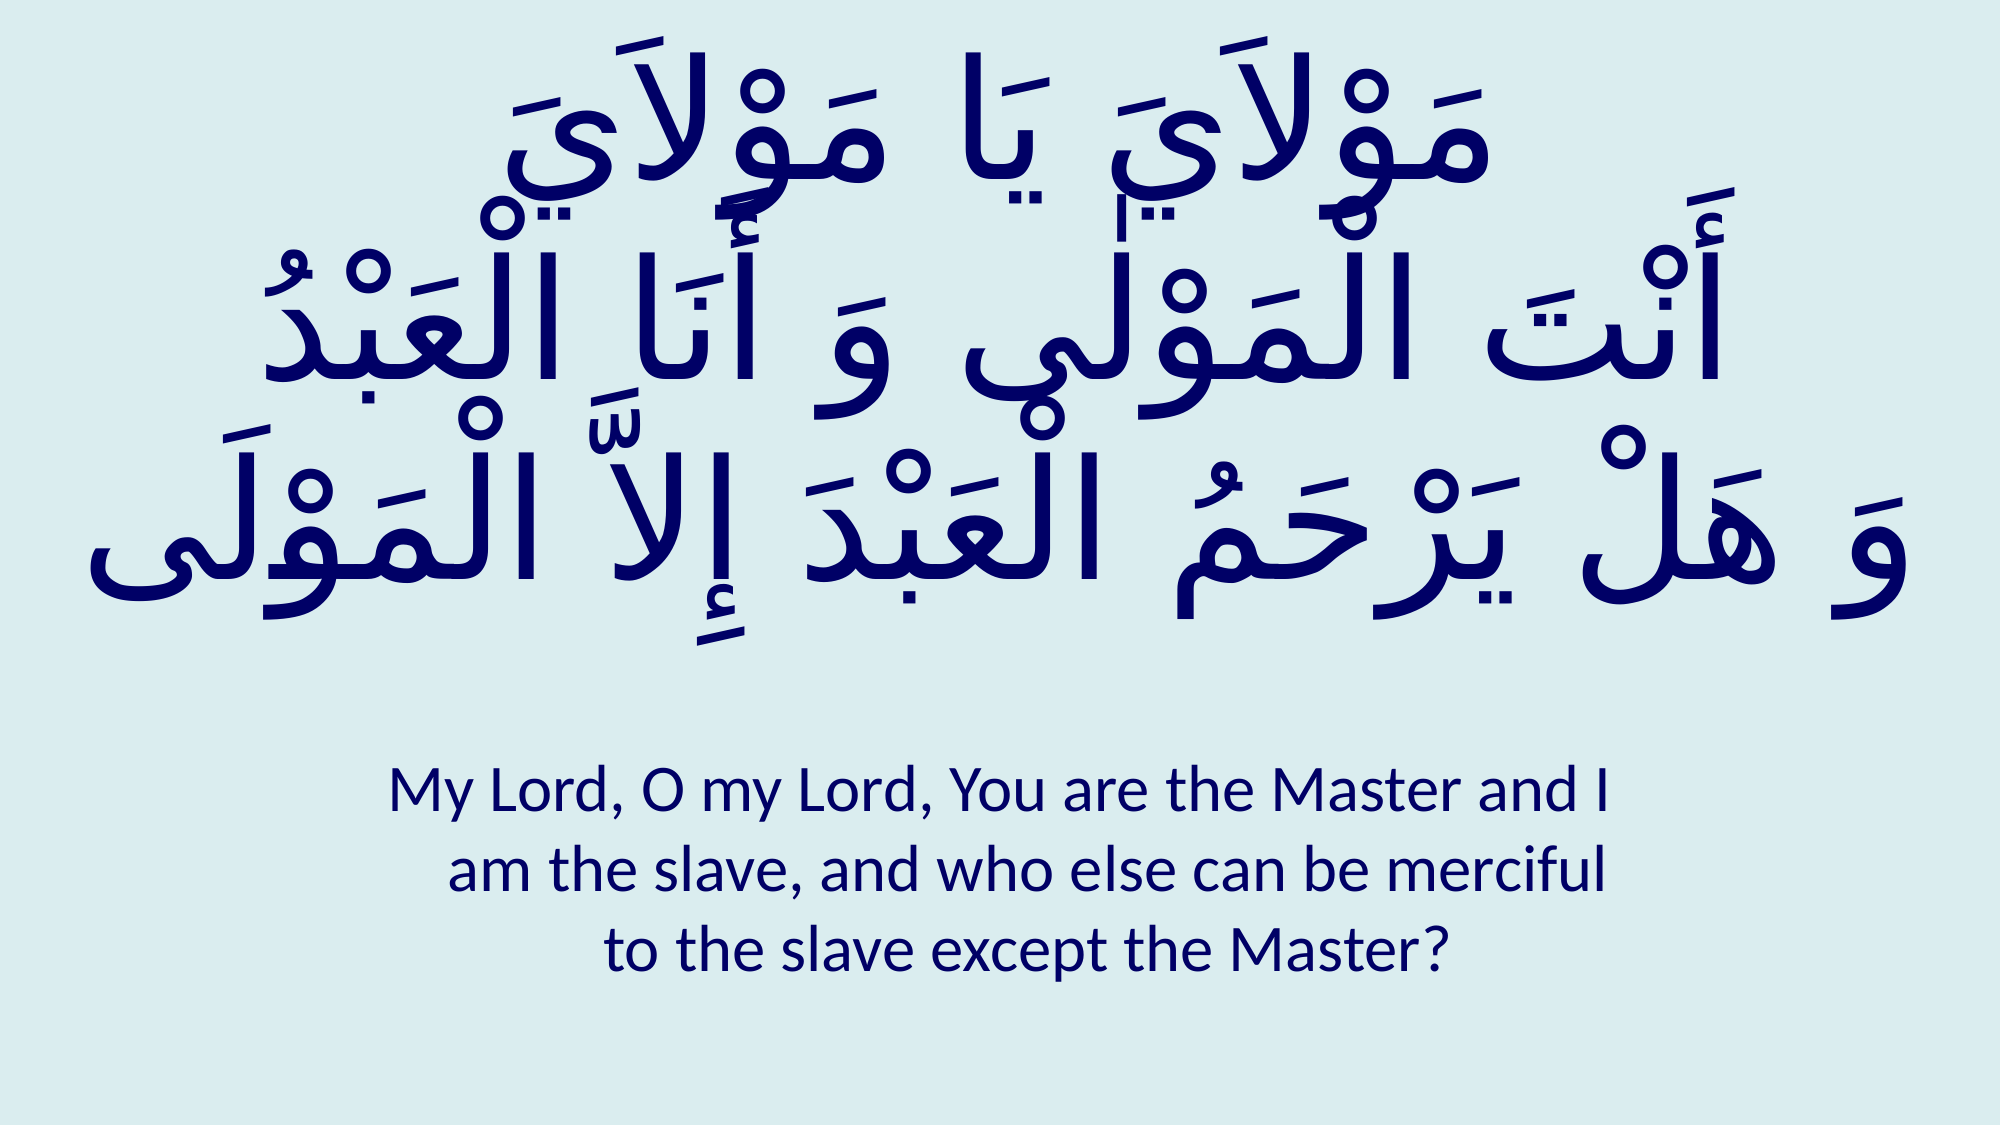

# مَوْلاَيَ يَا مَوْلاَيَ أَنْتَ الْمَوْلٰى وَ أَنَا الْعَبْدُ وَ هَلْ يَرْحَمُ الْعَبْدَ إِلاَّ الْمَوْلَى‏
My Lord, O my Lord, You are the Master and I am the slave, and who else can be merciful to the slave except the Master?